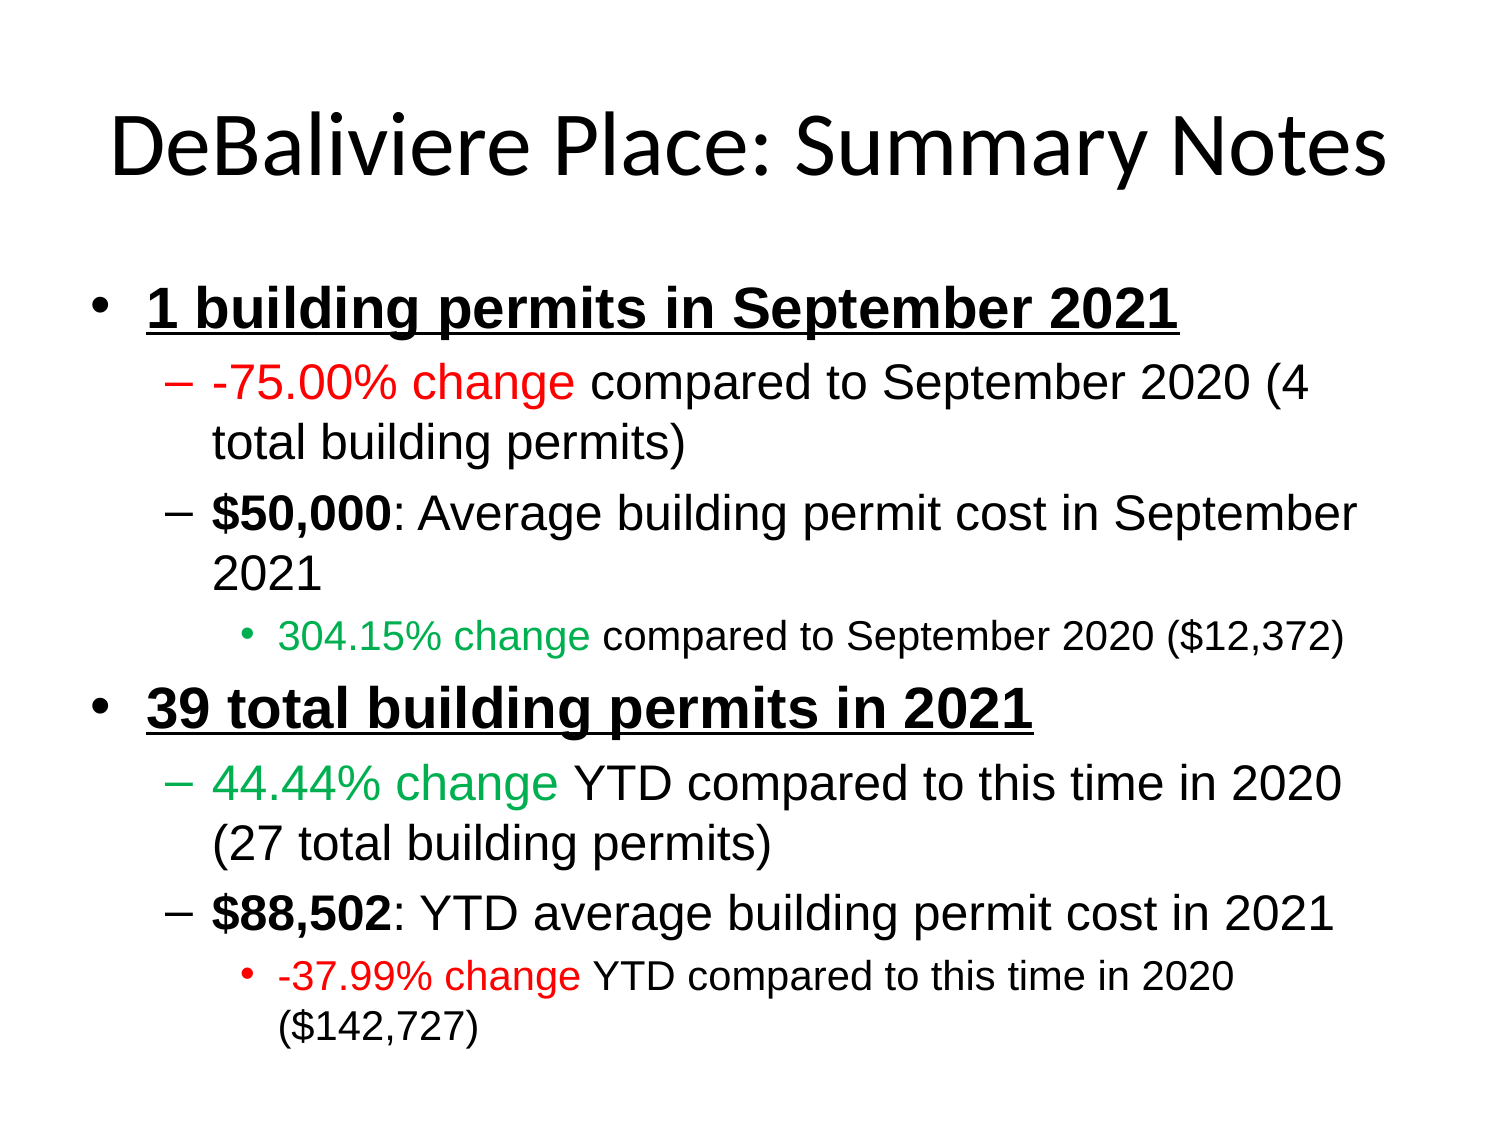

# DeBaliviere Place: Summary Notes
1 building permits in September 2021
-75.00% change compared to September 2020 (4 total building permits)
$50,000: Average building permit cost in September 2021
304.15% change compared to September 2020 ($12,372)
39 total building permits in 2021
44.44% change YTD compared to this time in 2020 (27 total building permits)
$88,502: YTD average building permit cost in 2021
-37.99% change YTD compared to this time in 2020 ($142,727)